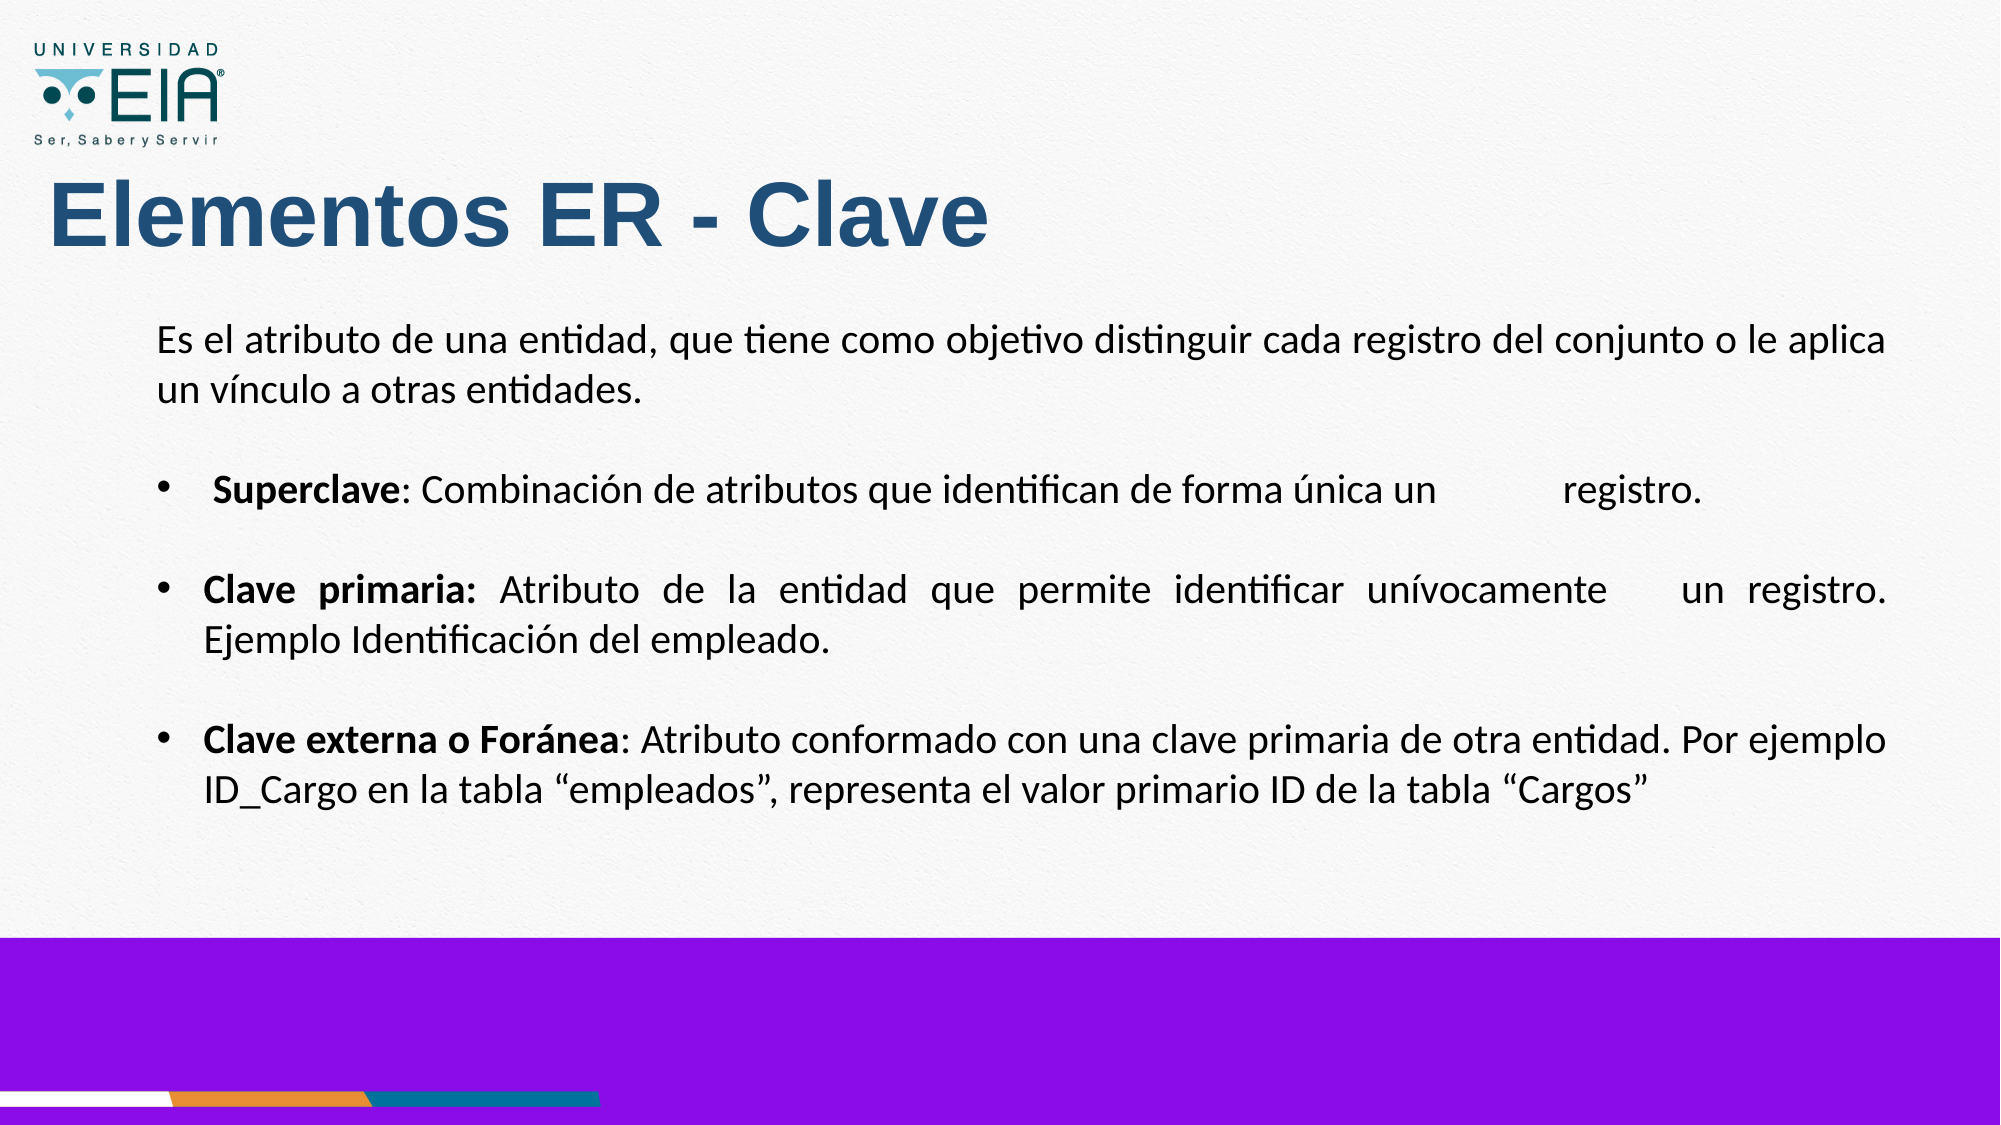

# Elementos ER - Clave
Es el atributo de una entidad, que tiene como objetivo distinguir cada registro del conjunto o le aplica un vínculo a otras entidades.

Superclave: Combinación de atributos que identifican de forma única un 	registro.

Clave primaria: Atributo de la entidad que permite identificar unívocamente 	un registro. Ejemplo Identificación del empleado.

Clave externa o Foránea: Atributo conformado con una clave primaria de otra entidad. Por ejemplo ID_Cargo en la tabla “empleados”, representa el valor primario ID de la tabla “Cargos”